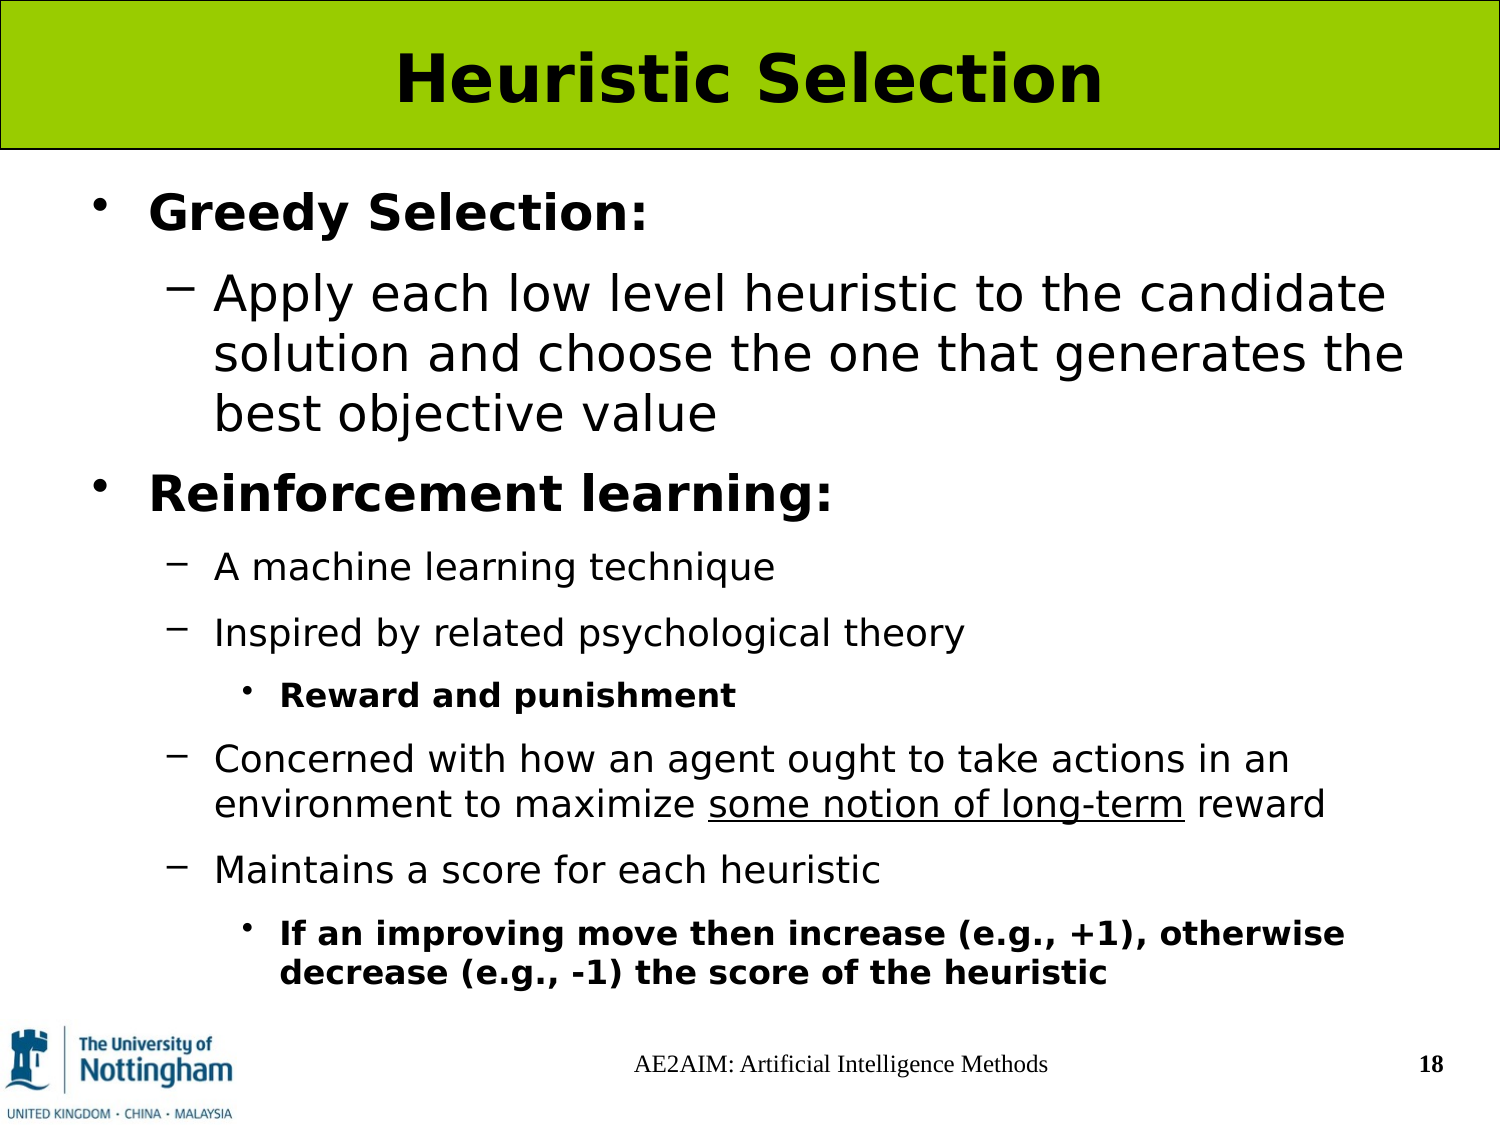

# Heuristic Selection
Greedy Selection:
Apply each low level heuristic to the candidate solution and choose the one that generates the best objective value
Reinforcement learning:
A machine learning technique
Inspired by related psychological theory
Reward and punishment
Concerned with how an agent ought to take actions in an environment to maximize some notion of long-term reward
Maintains a score for each heuristic
If an improving move then increase (e.g., +1), otherwise decrease (e.g., -1) the score of the heuristic
AE2AIM: Artificial Intelligence Methods
18